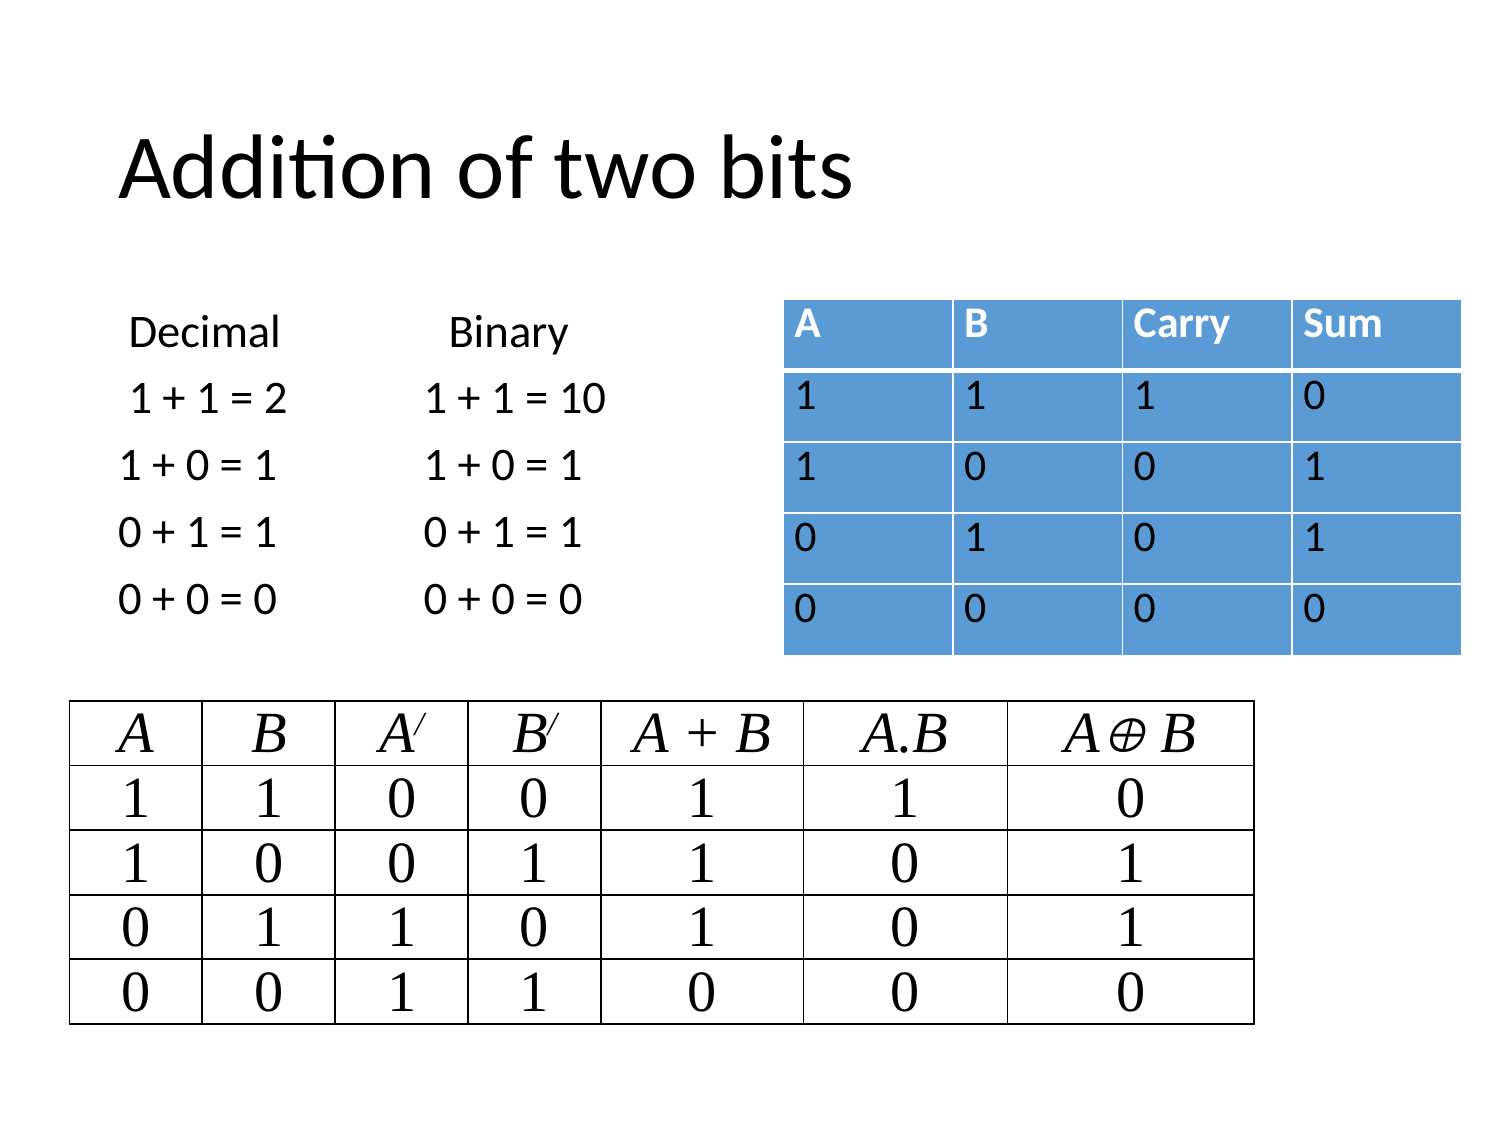

# Addition of two bits
 Decimal                Binary
 1 + 1 = 2             1 + 1 = 10
1 + 0 = 1              1 + 0 = 1
0 + 1 = 1              0 + 1 = 1
0 + 0 = 0              0 + 0 = 0

| A | B | Carry | Sum |
| --- | --- | --- | --- |
| 1 | 1 | 1 | 0 |
| 1 | 0 | 0 | 1 |
| 0 | 1 | 0 | 1 |
| 0 | 0 | 0 | 0 |
| A | B | A/ | B/ | A + B | A.B | A⊕ B |
| --- | --- | --- | --- | --- | --- | --- |
| 1 | 1 | 0 | 0 | 1 | 1 | 0 |
| 1 | 0 | 0 | 1 | 1 | 0 | 1 |
| 0 | 1 | 1 | 0 | 1 | 0 | 1 |
| 0 | 0 | 1 | 1 | 0 | 0 | 0 |